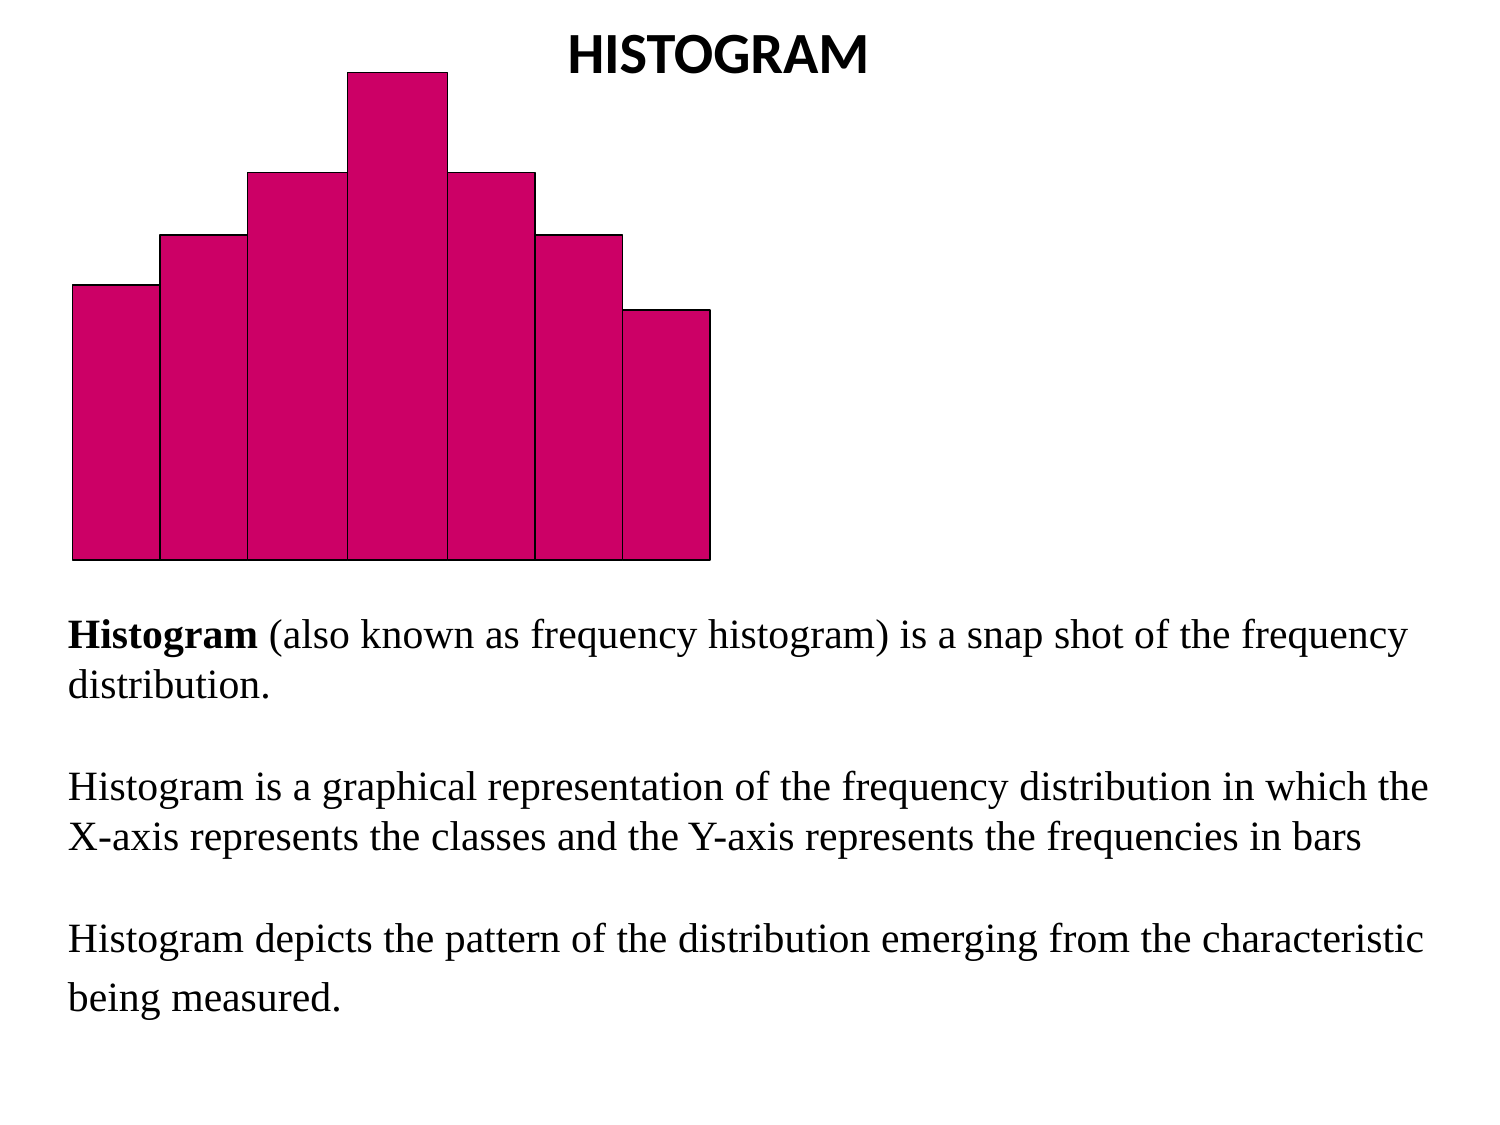

# HISTOGRAM

Histogram (also known as frequency histogram) is a snap shot of the frequency distribution.

Histogram is a graphical representation of the frequency distribution in which the X-axis represents the classes and the Y-axis represents the frequencies in bars

Histogram depicts the pattern of the distribution emerging from the characteristic
being measured.